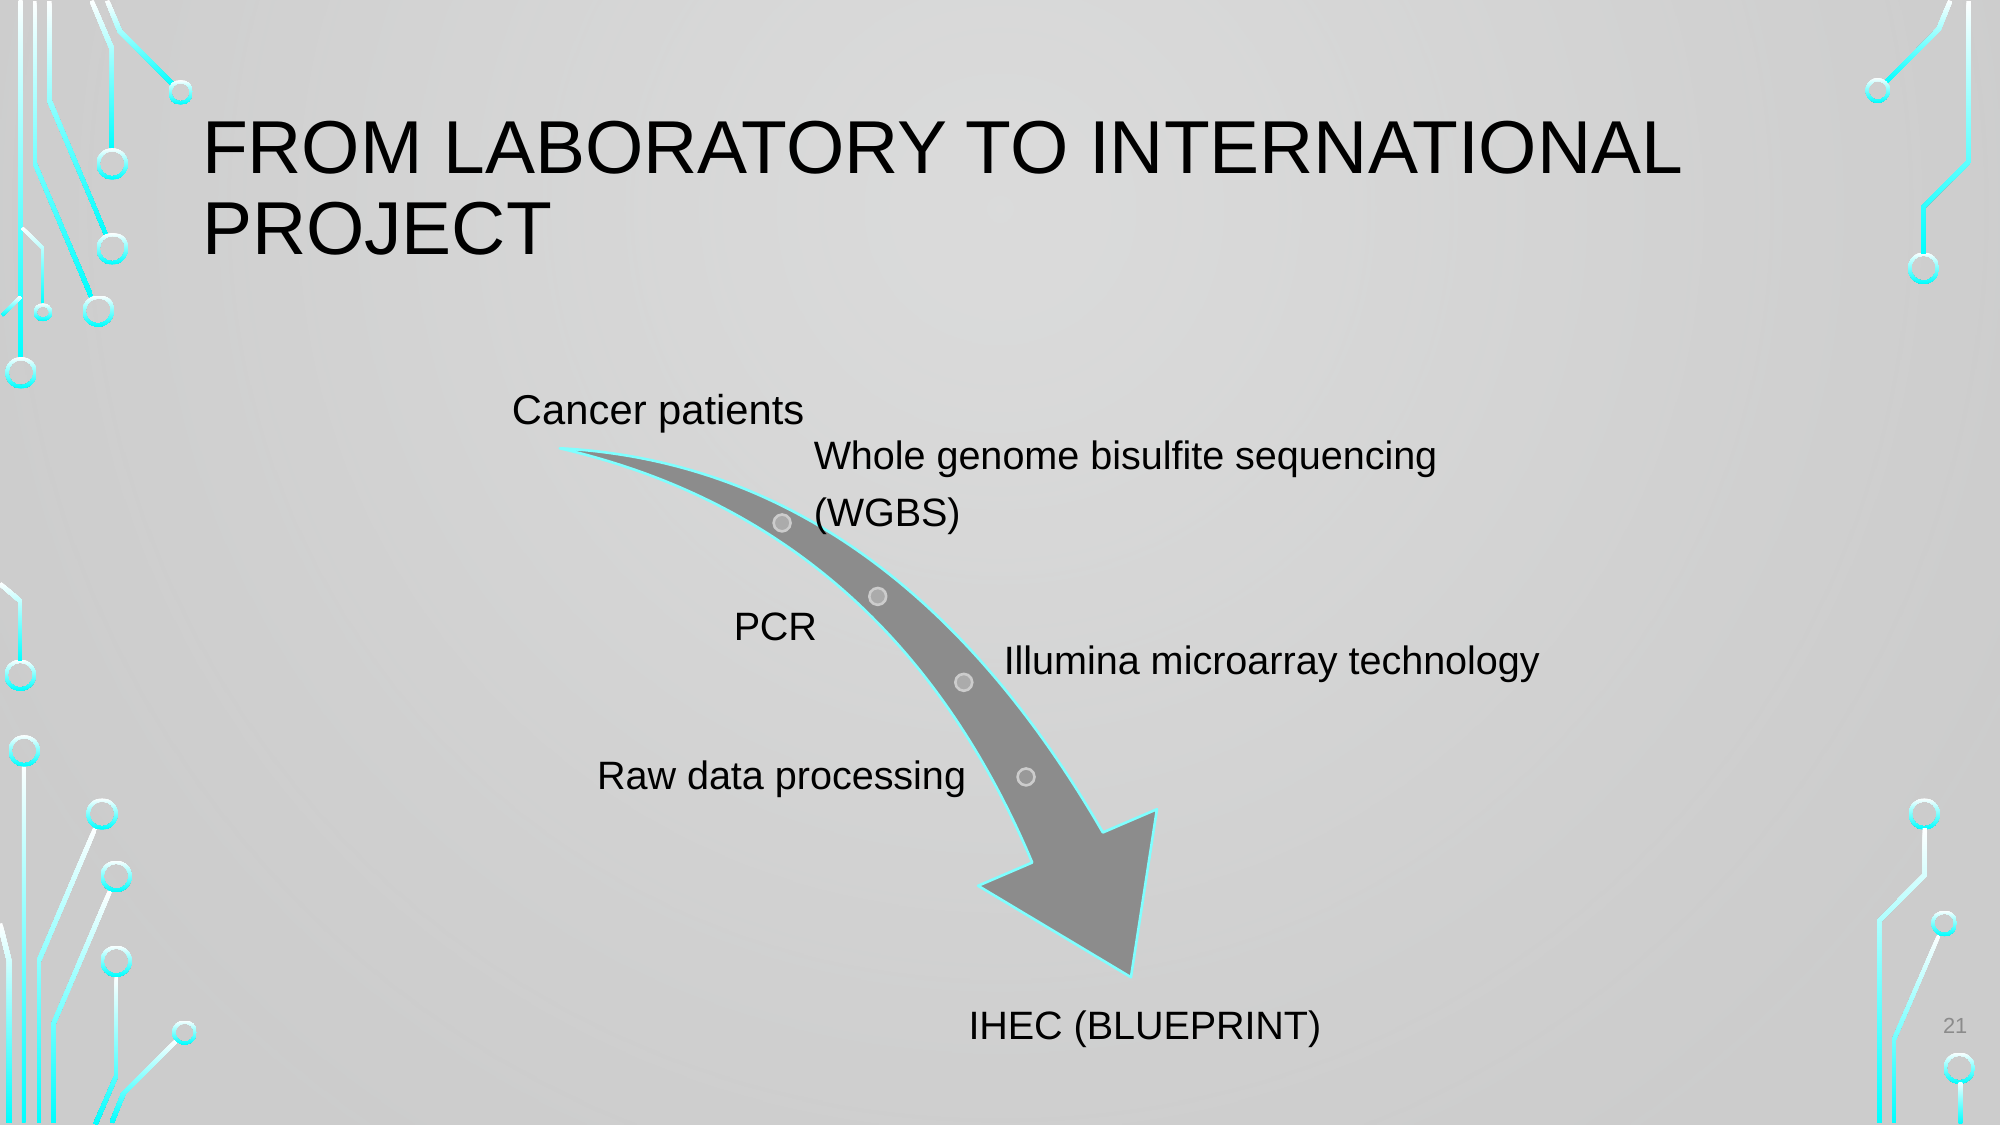

# From Laboratory to international project
Cancer patients
Whole genome bisulfite sequencing
(WGBS)
PCR
Illumina microarray technology
Raw data processing
IHEC (BLUEPRINT)
21